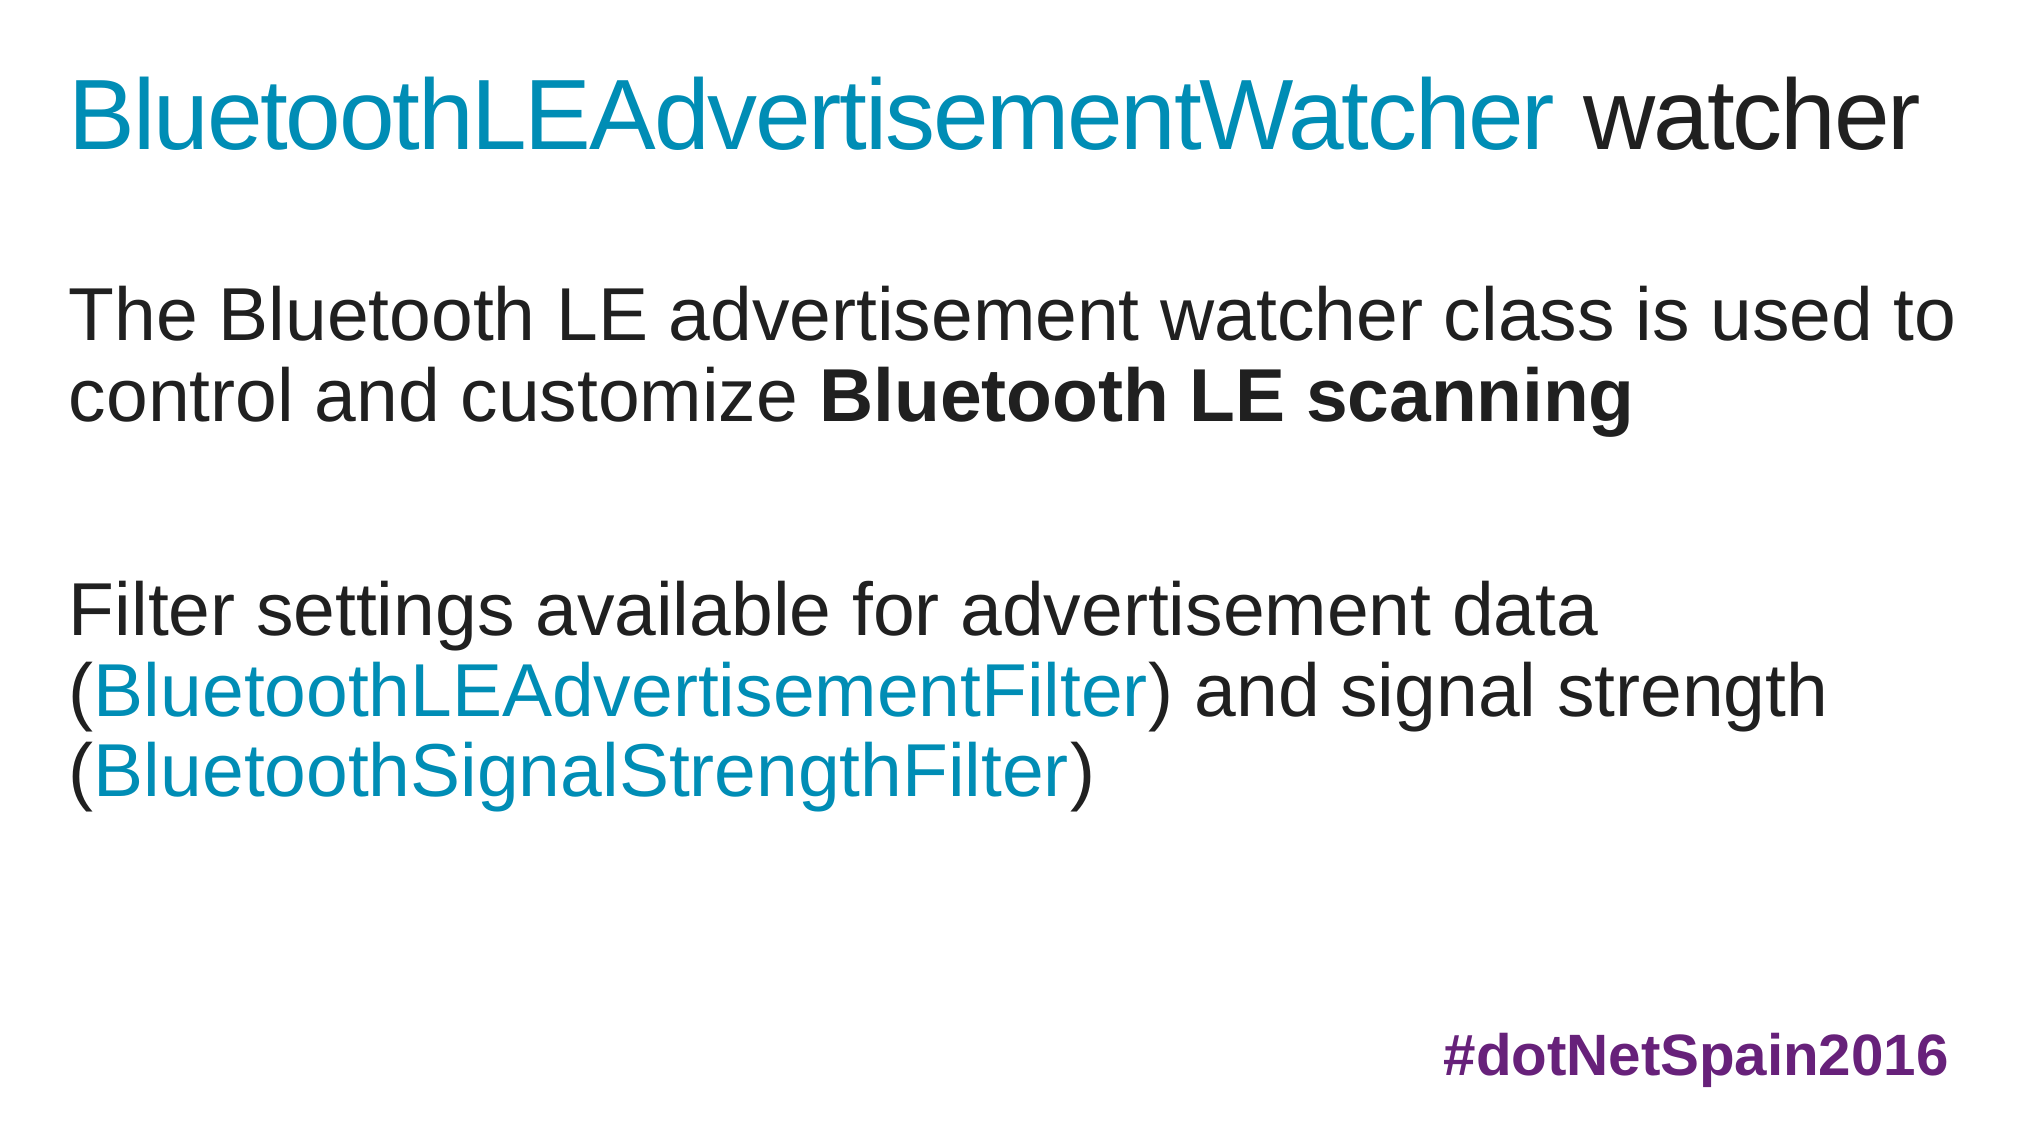

# BluetoothLEAdvertisementWatcher watcher
The Bluetooth LE advertisement watcher class is used to control and customize Bluetooth LE scanning

Filter settings available for advertisement data (BluetoothLEAdvertisementFilter) and signal strength (BluetoothSignalStrengthFilter)